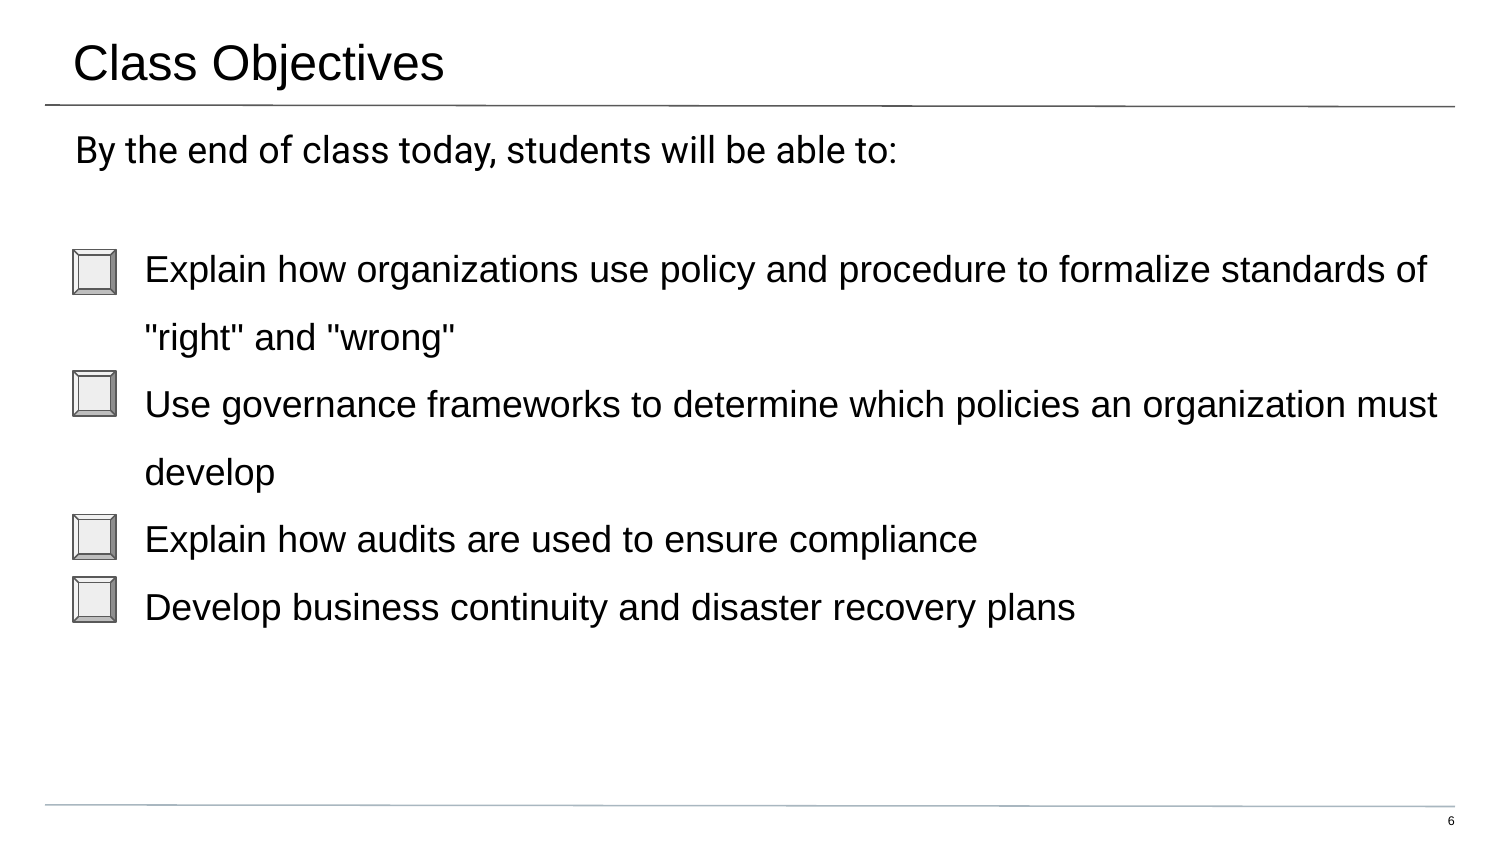

# Class Objectives
By the end of class today, students will be able to:
Explain how organizations use policy and procedure to formalize standards of "right" and "wrong"
Use governance frameworks to determine which policies an organization must develop
Explain how audits are used to ensure compliance
Develop business continuity and disaster recovery plans

6